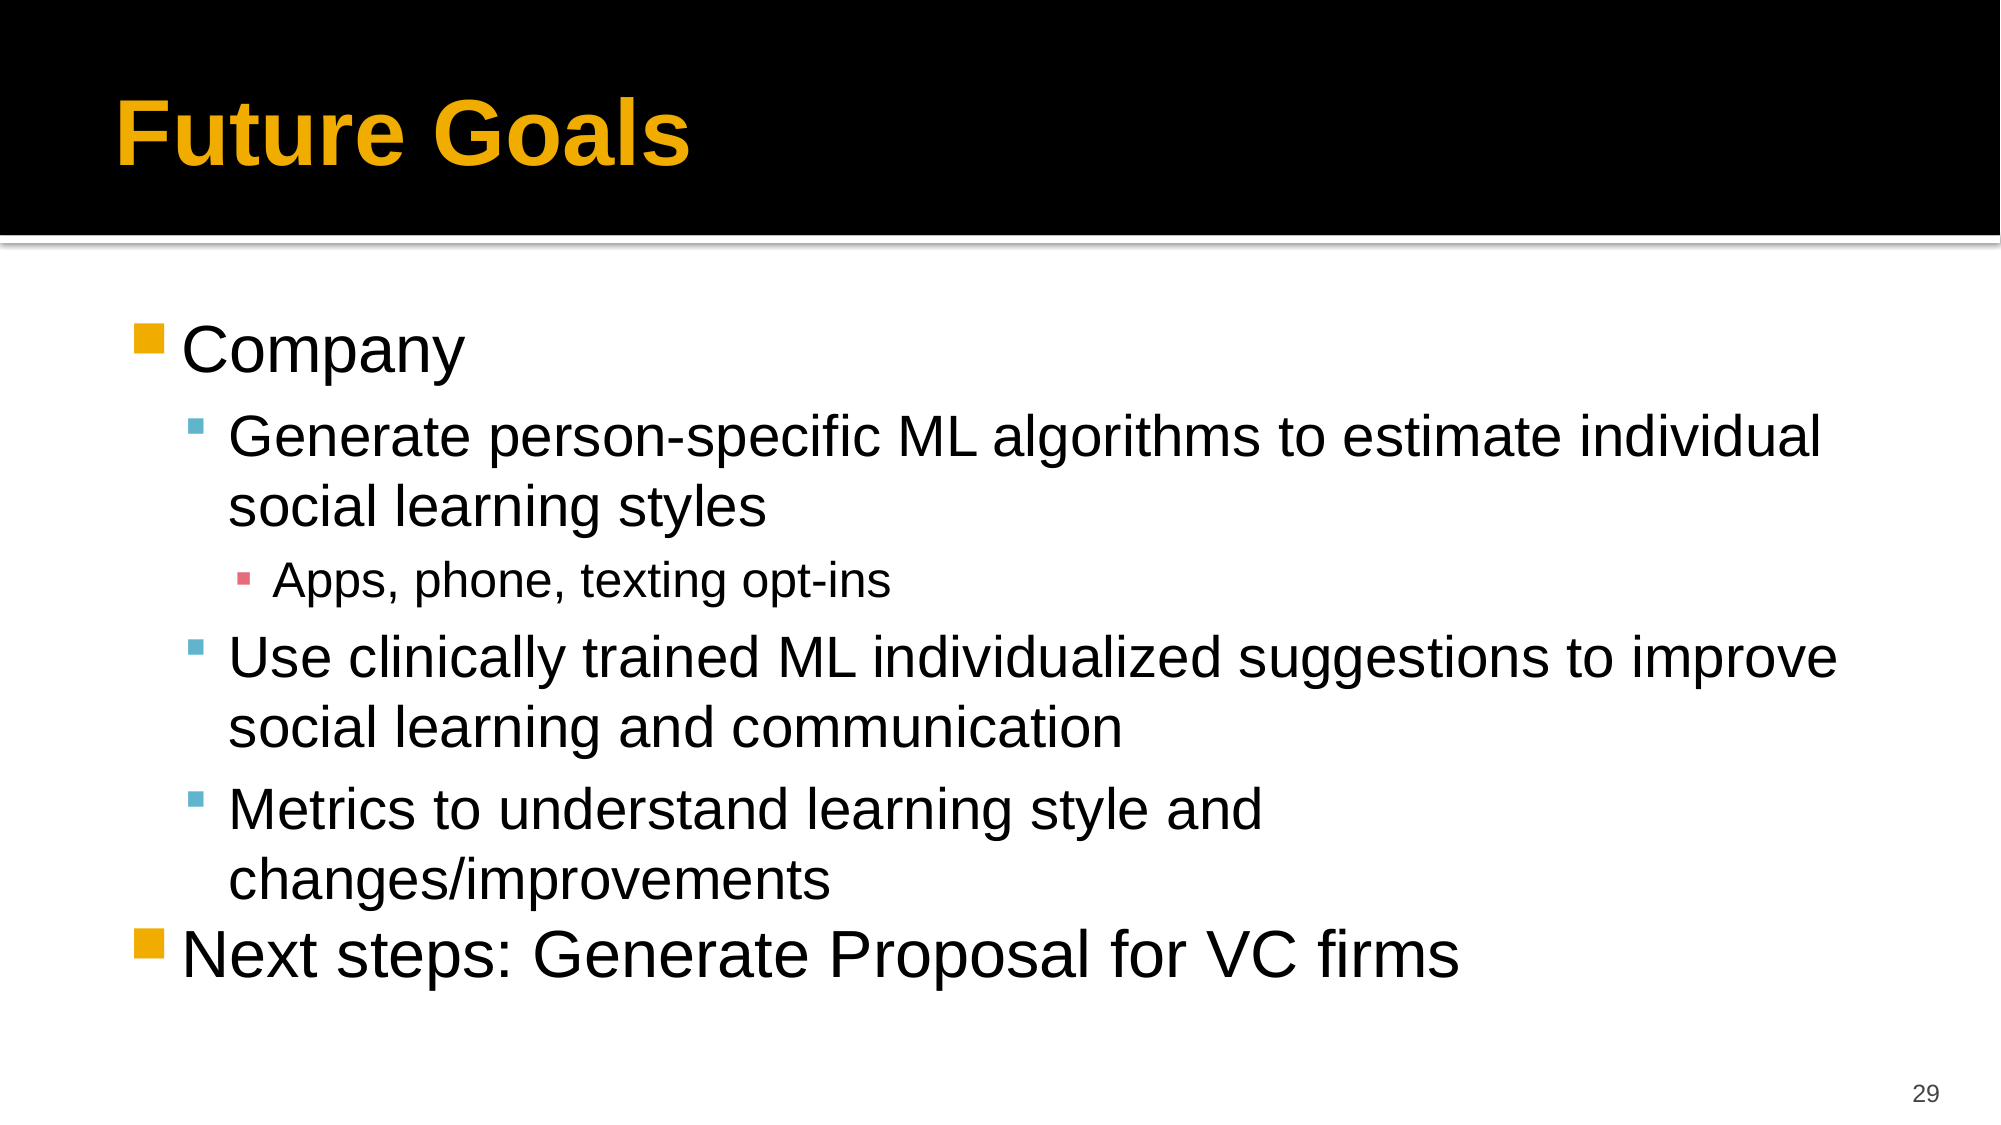

# Future Goals
Company
Generate person-specific ML algorithms to estimate individual social learning styles
Apps, phone, texting opt-ins
Use clinically trained ML individualized suggestions to improve social learning and communication
Metrics to understand learning style and changes/improvements
Next steps: Generate Proposal for VC firms

29